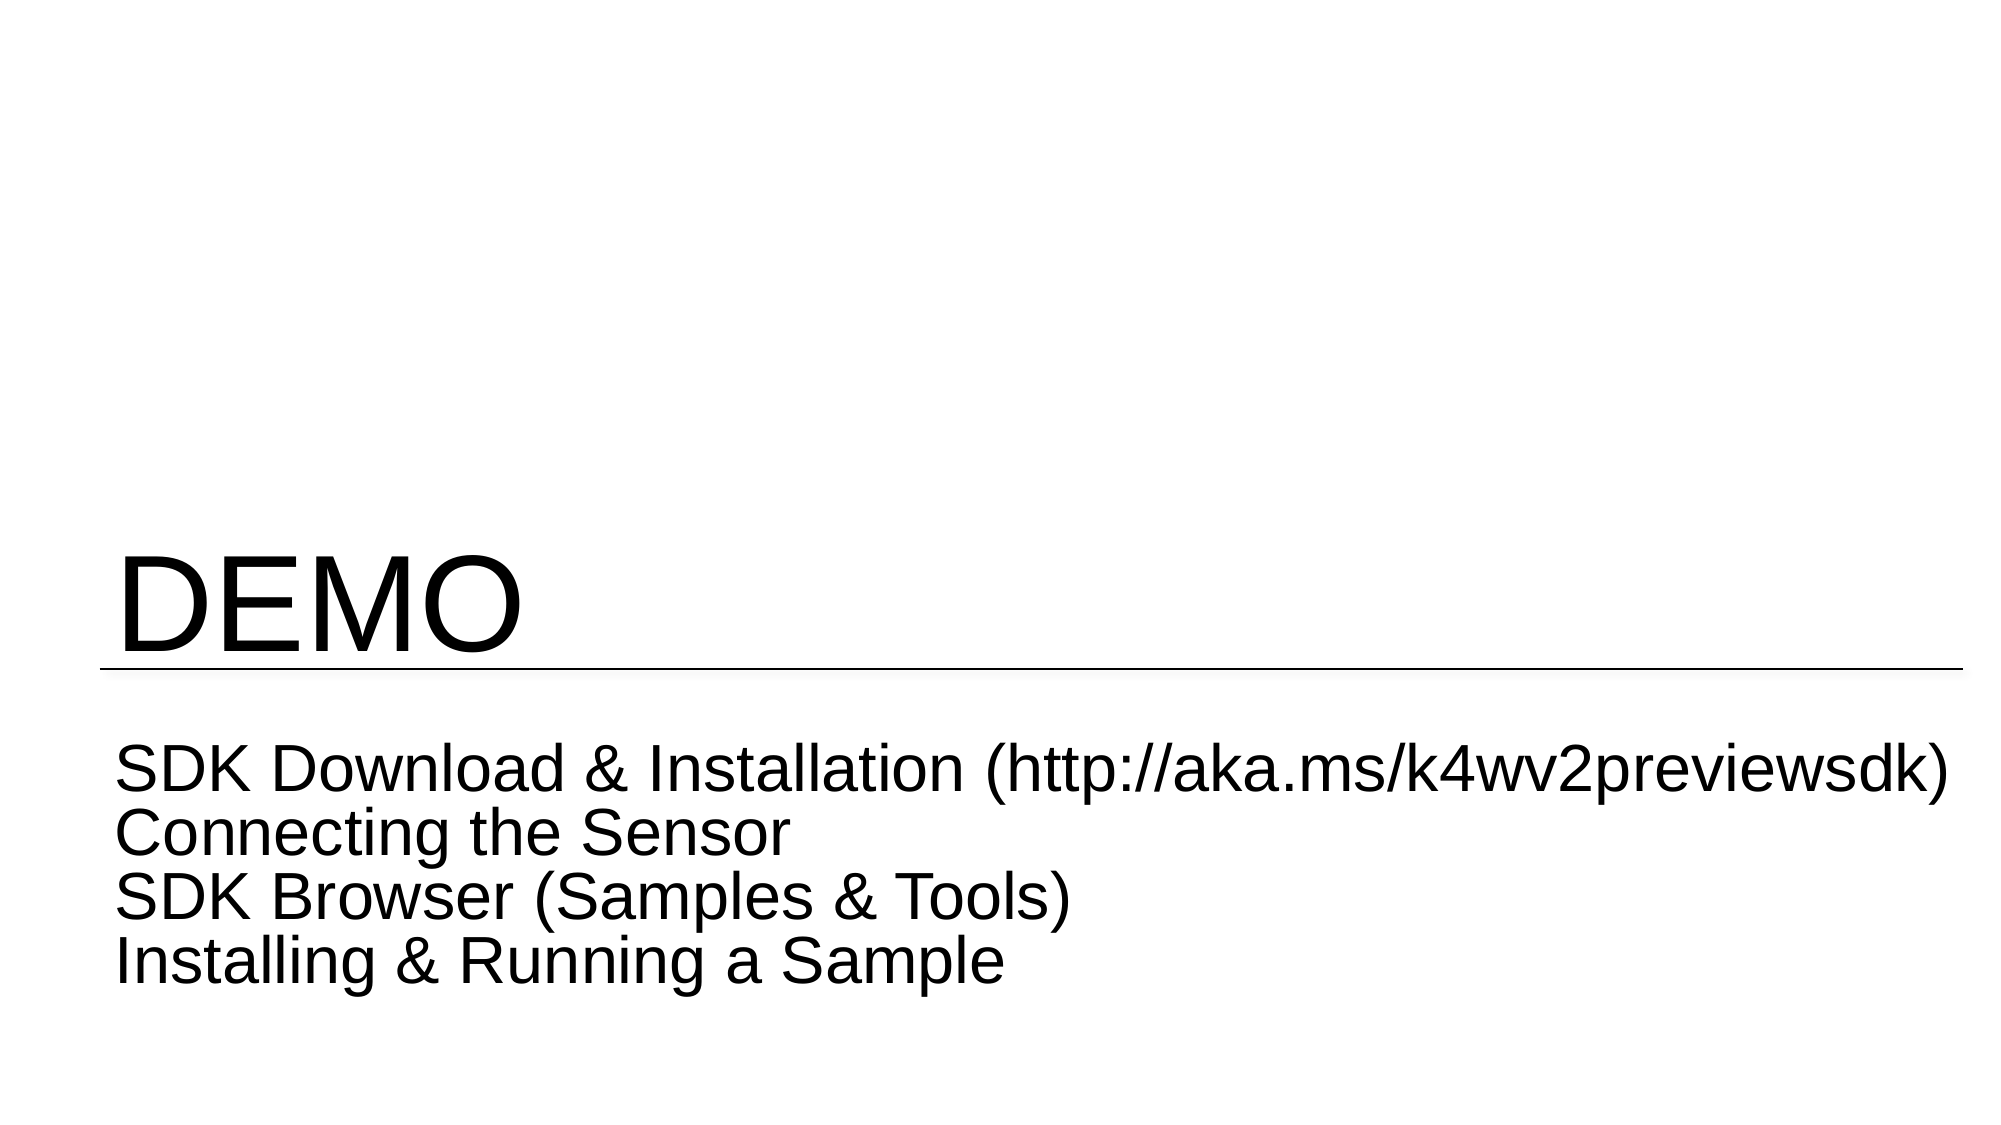

# SDK Download & Installation (http://aka.ms/k4wv2previewsdk) Connecting the Sensor SDK Browser (Samples & Tools) Installing & Running a Sample